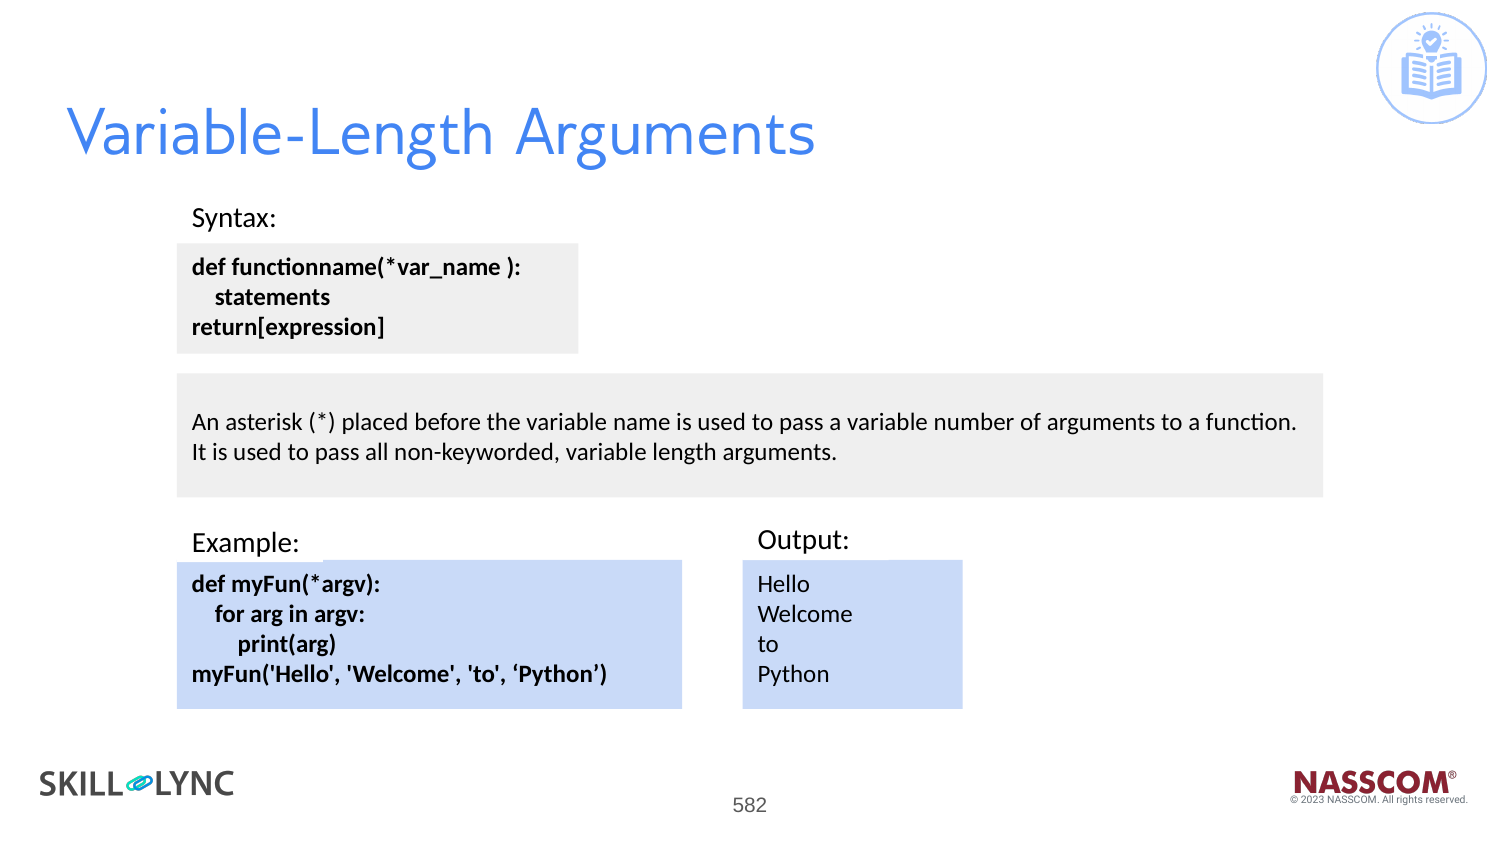

# Variable-Length Arguments
Syntax:
def functionname(*var_name ):
    statements
return[expression]
An asterisk (*) placed before the variable name is used to pass a variable number of arguments to a function. It is used to pass all non-keyworded, variable length arguments.
Output:
Example:
def myFun(*argv):
    for arg in argv:
        print(arg)
myFun('Hello', 'Welcome', 'to', ‘Python’)
Hello
Welcome
to
Python
582